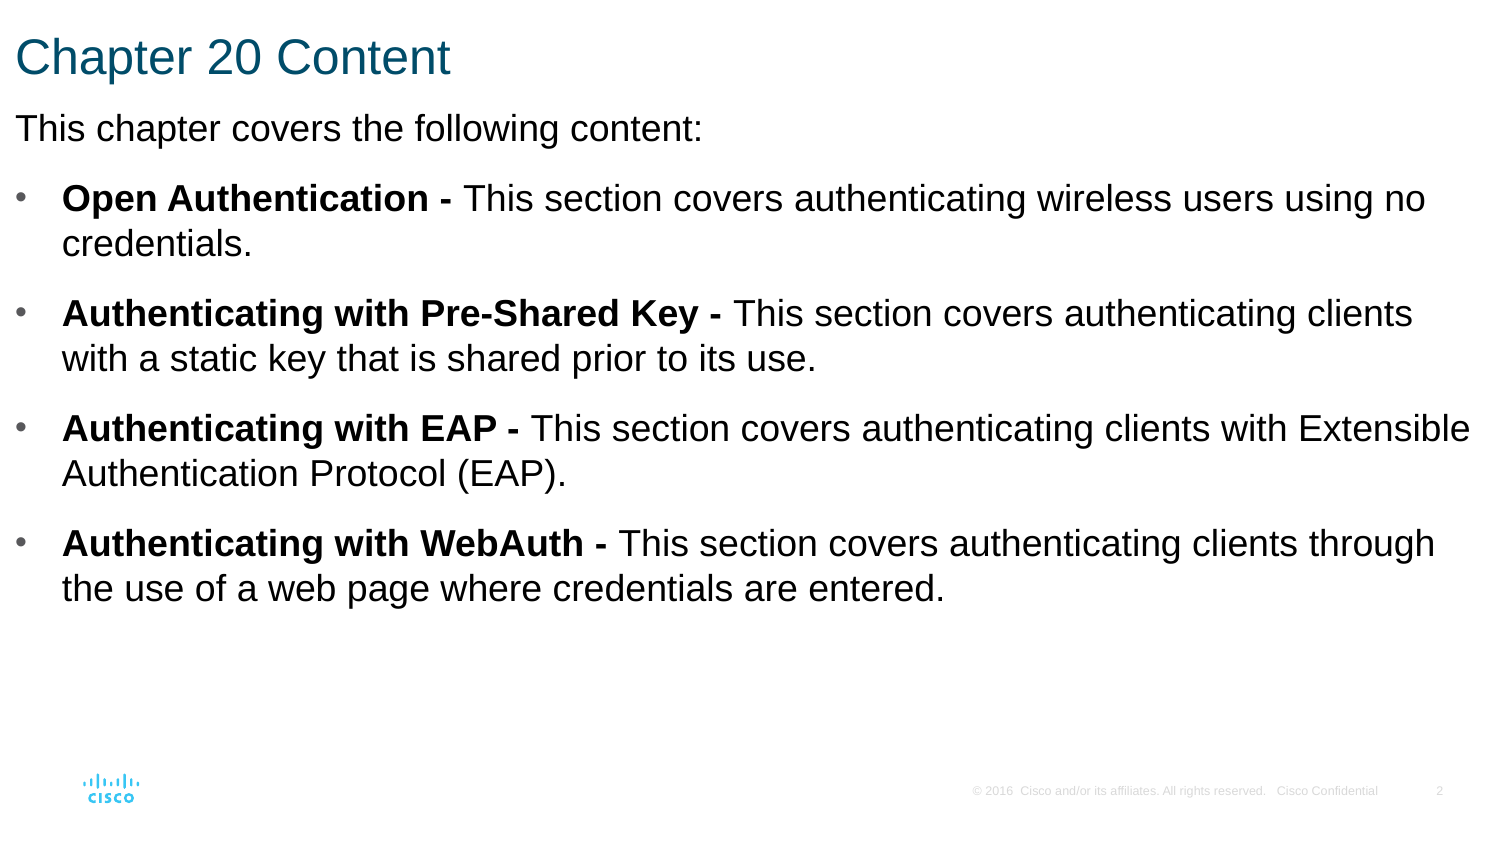

# Chapter 20 Content
This chapter covers the following content:
Open Authentication - This section covers authenticating wireless users using no credentials.
Authenticating with Pre-Shared Key - This section covers authenticating clients with a static key that is shared prior to its use.
Authenticating with EAP - This section covers authenticating clients with Extensible Authentication Protocol (EAP).
Authenticating with WebAuth - This section covers authenticating clients through the use of a web page where credentials are entered.